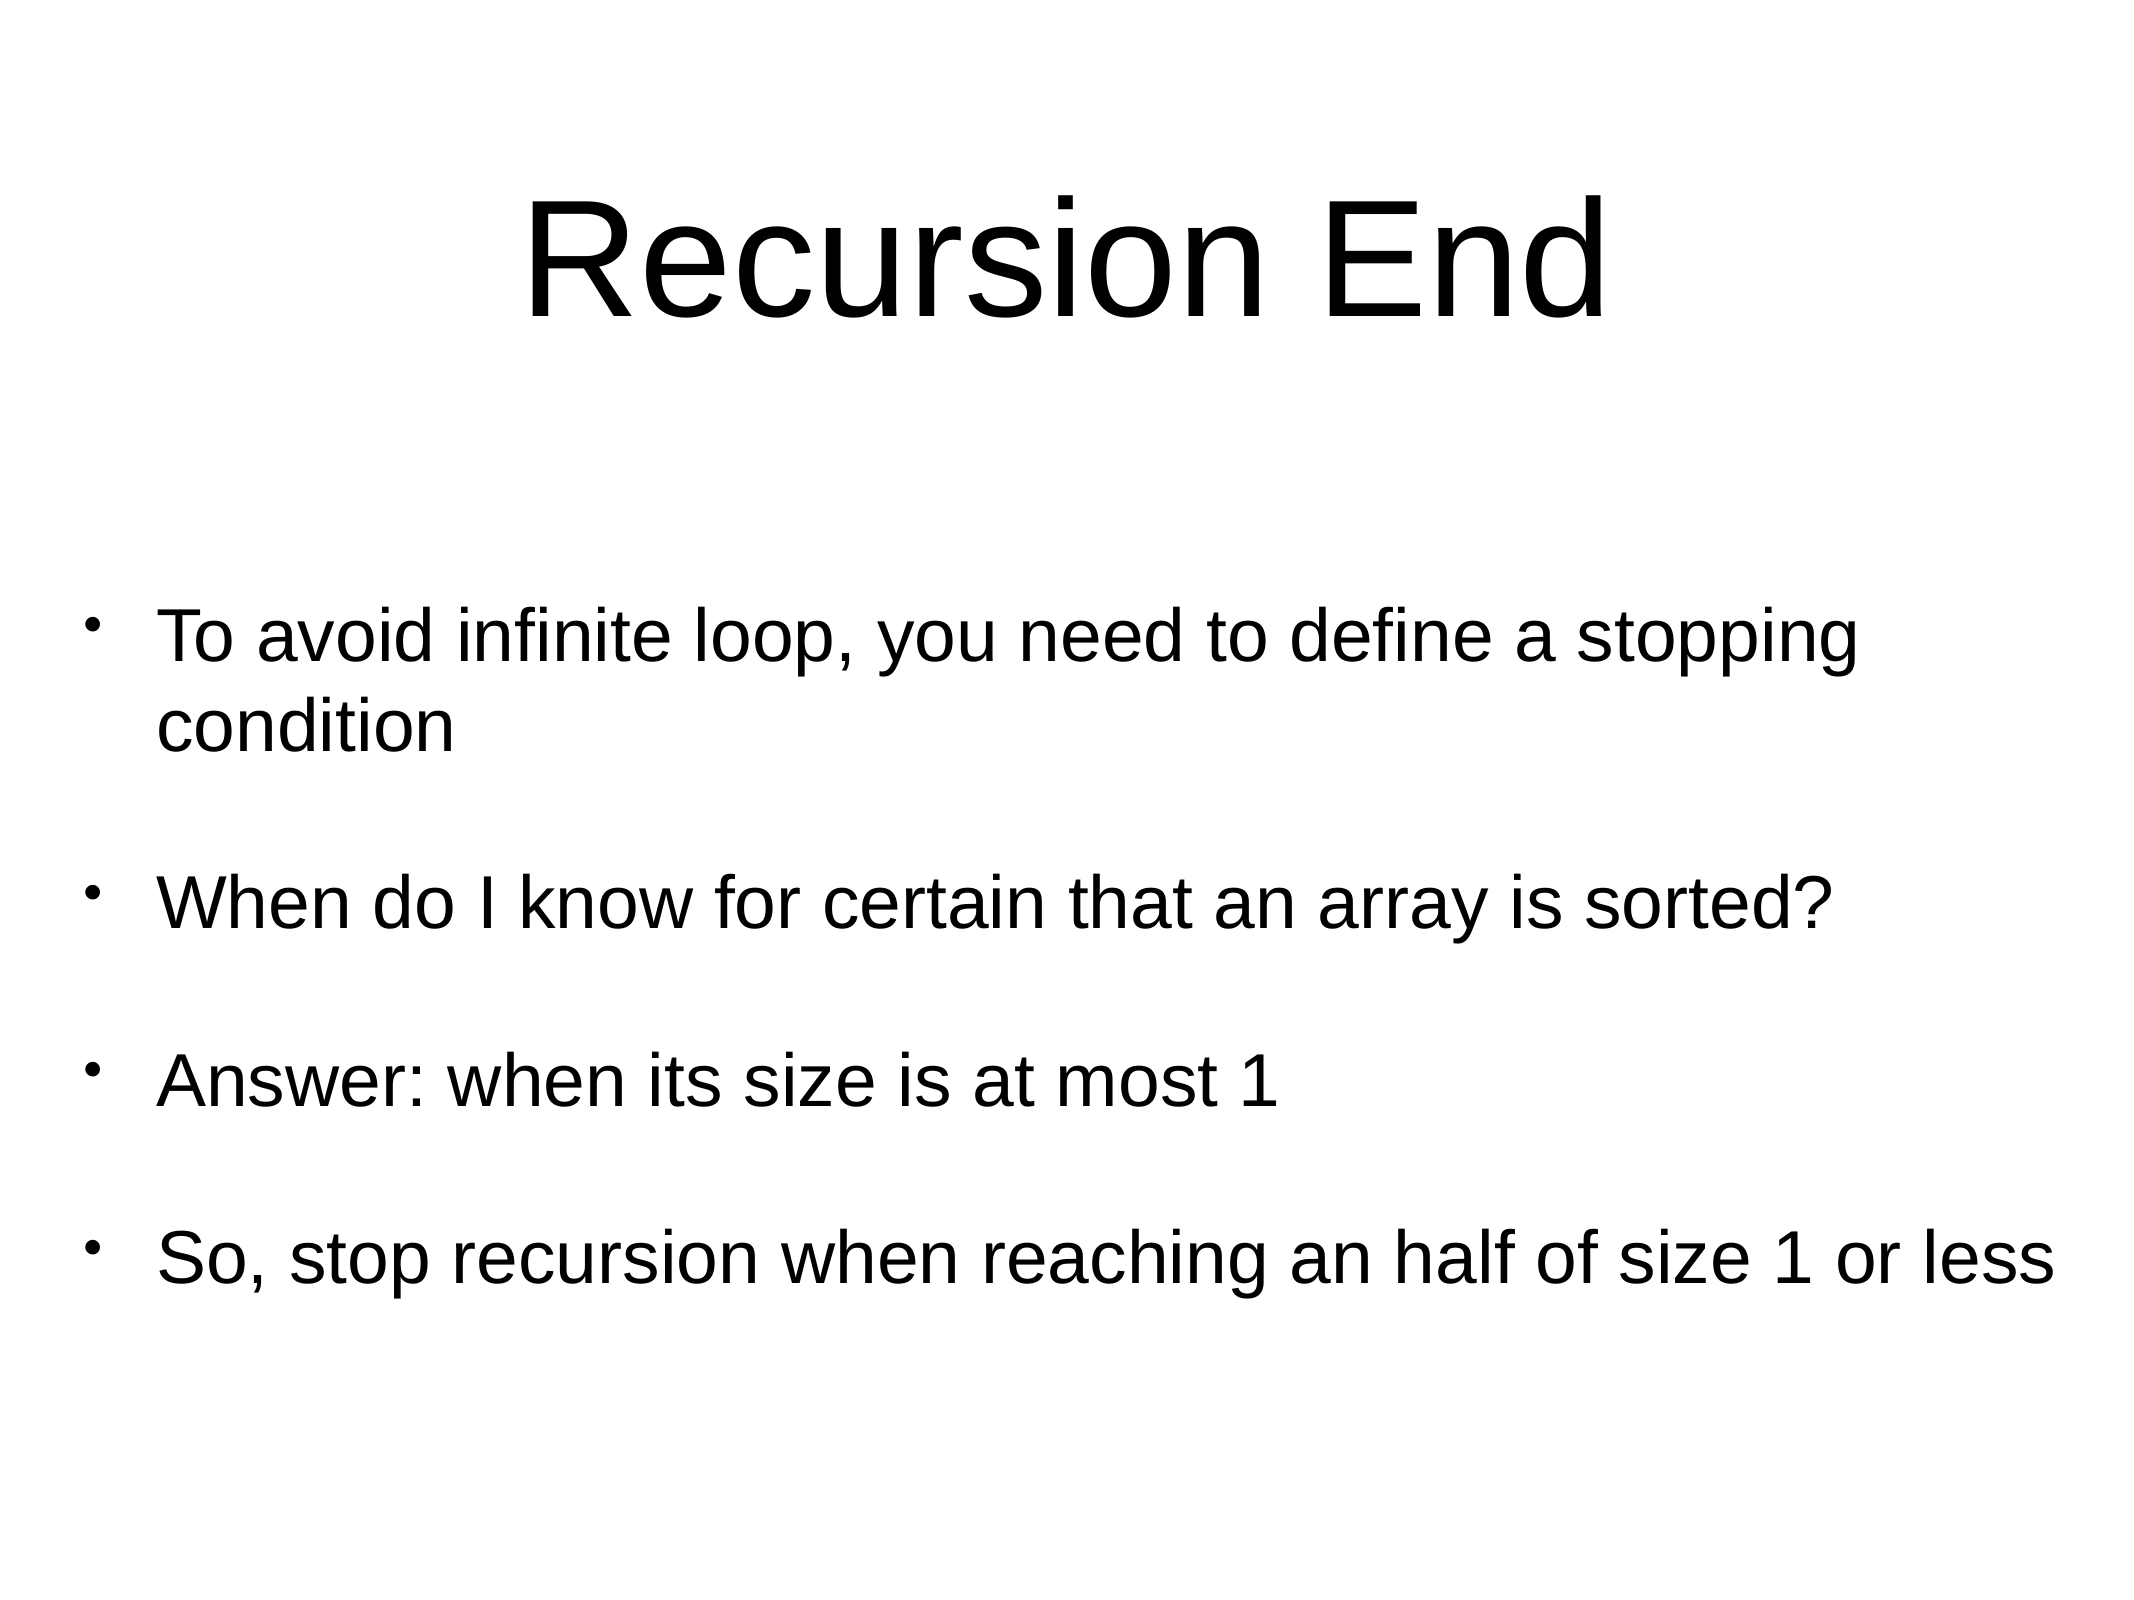

# Recursion End
To avoid infinite loop, you need to define a stopping condition
When do I know for certain that an array is sorted?
Answer: when its size is at most 1
So, stop recursion when reaching an half of size 1 or less